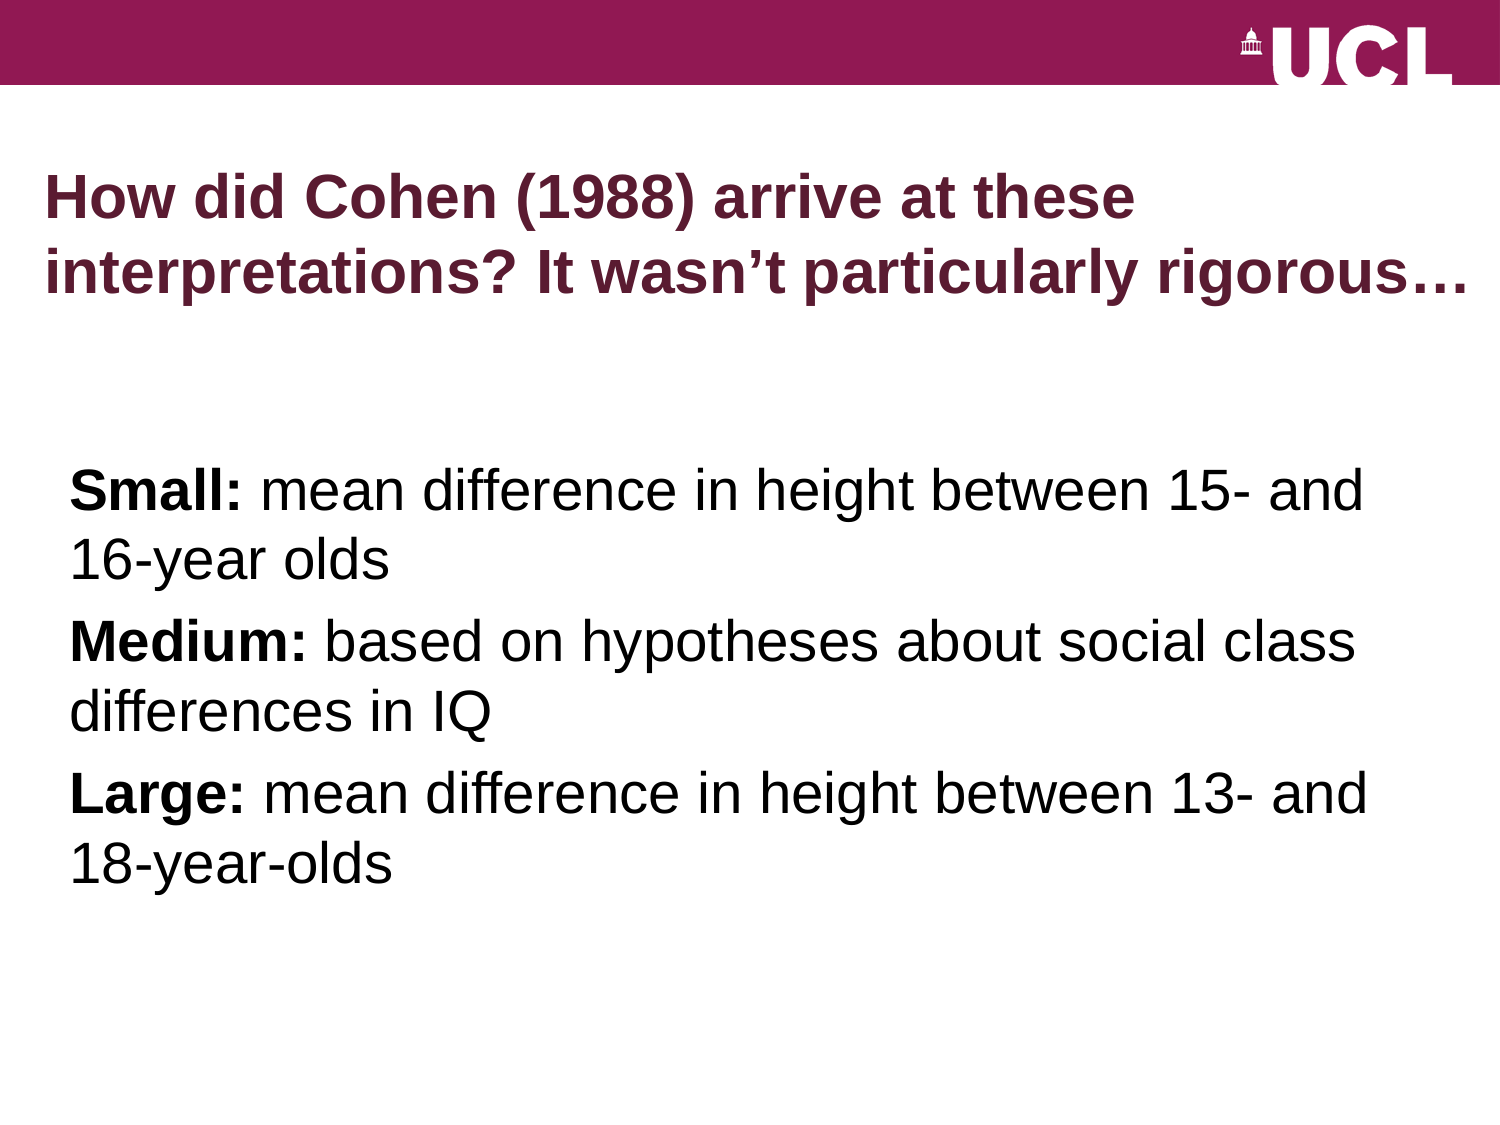

# How did Cohen (1988) arrive at these interpretations? It wasn’t particularly rigorous…
Small: mean difference in height between 15- and 16-year olds
Medium: based on hypotheses about social class differences in IQ
Large: mean difference in height between 13- and 18-year-olds